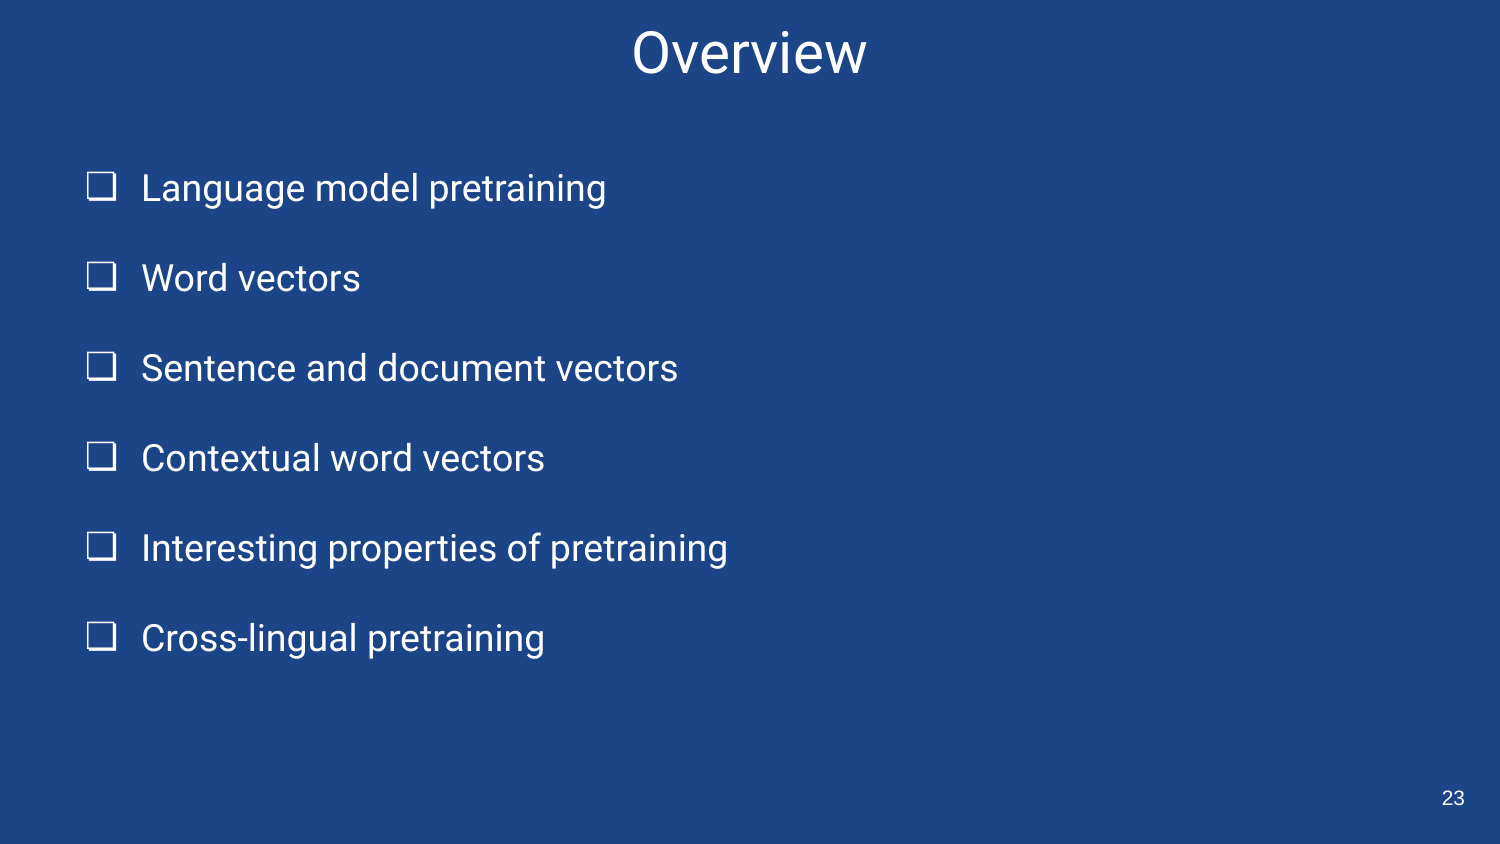

# Overview
Language model pretraining
Word vectors
Sentence and document vectors
Contextual word vectors
Interesting properties of pretraining
Cross-lingual pretraining
23